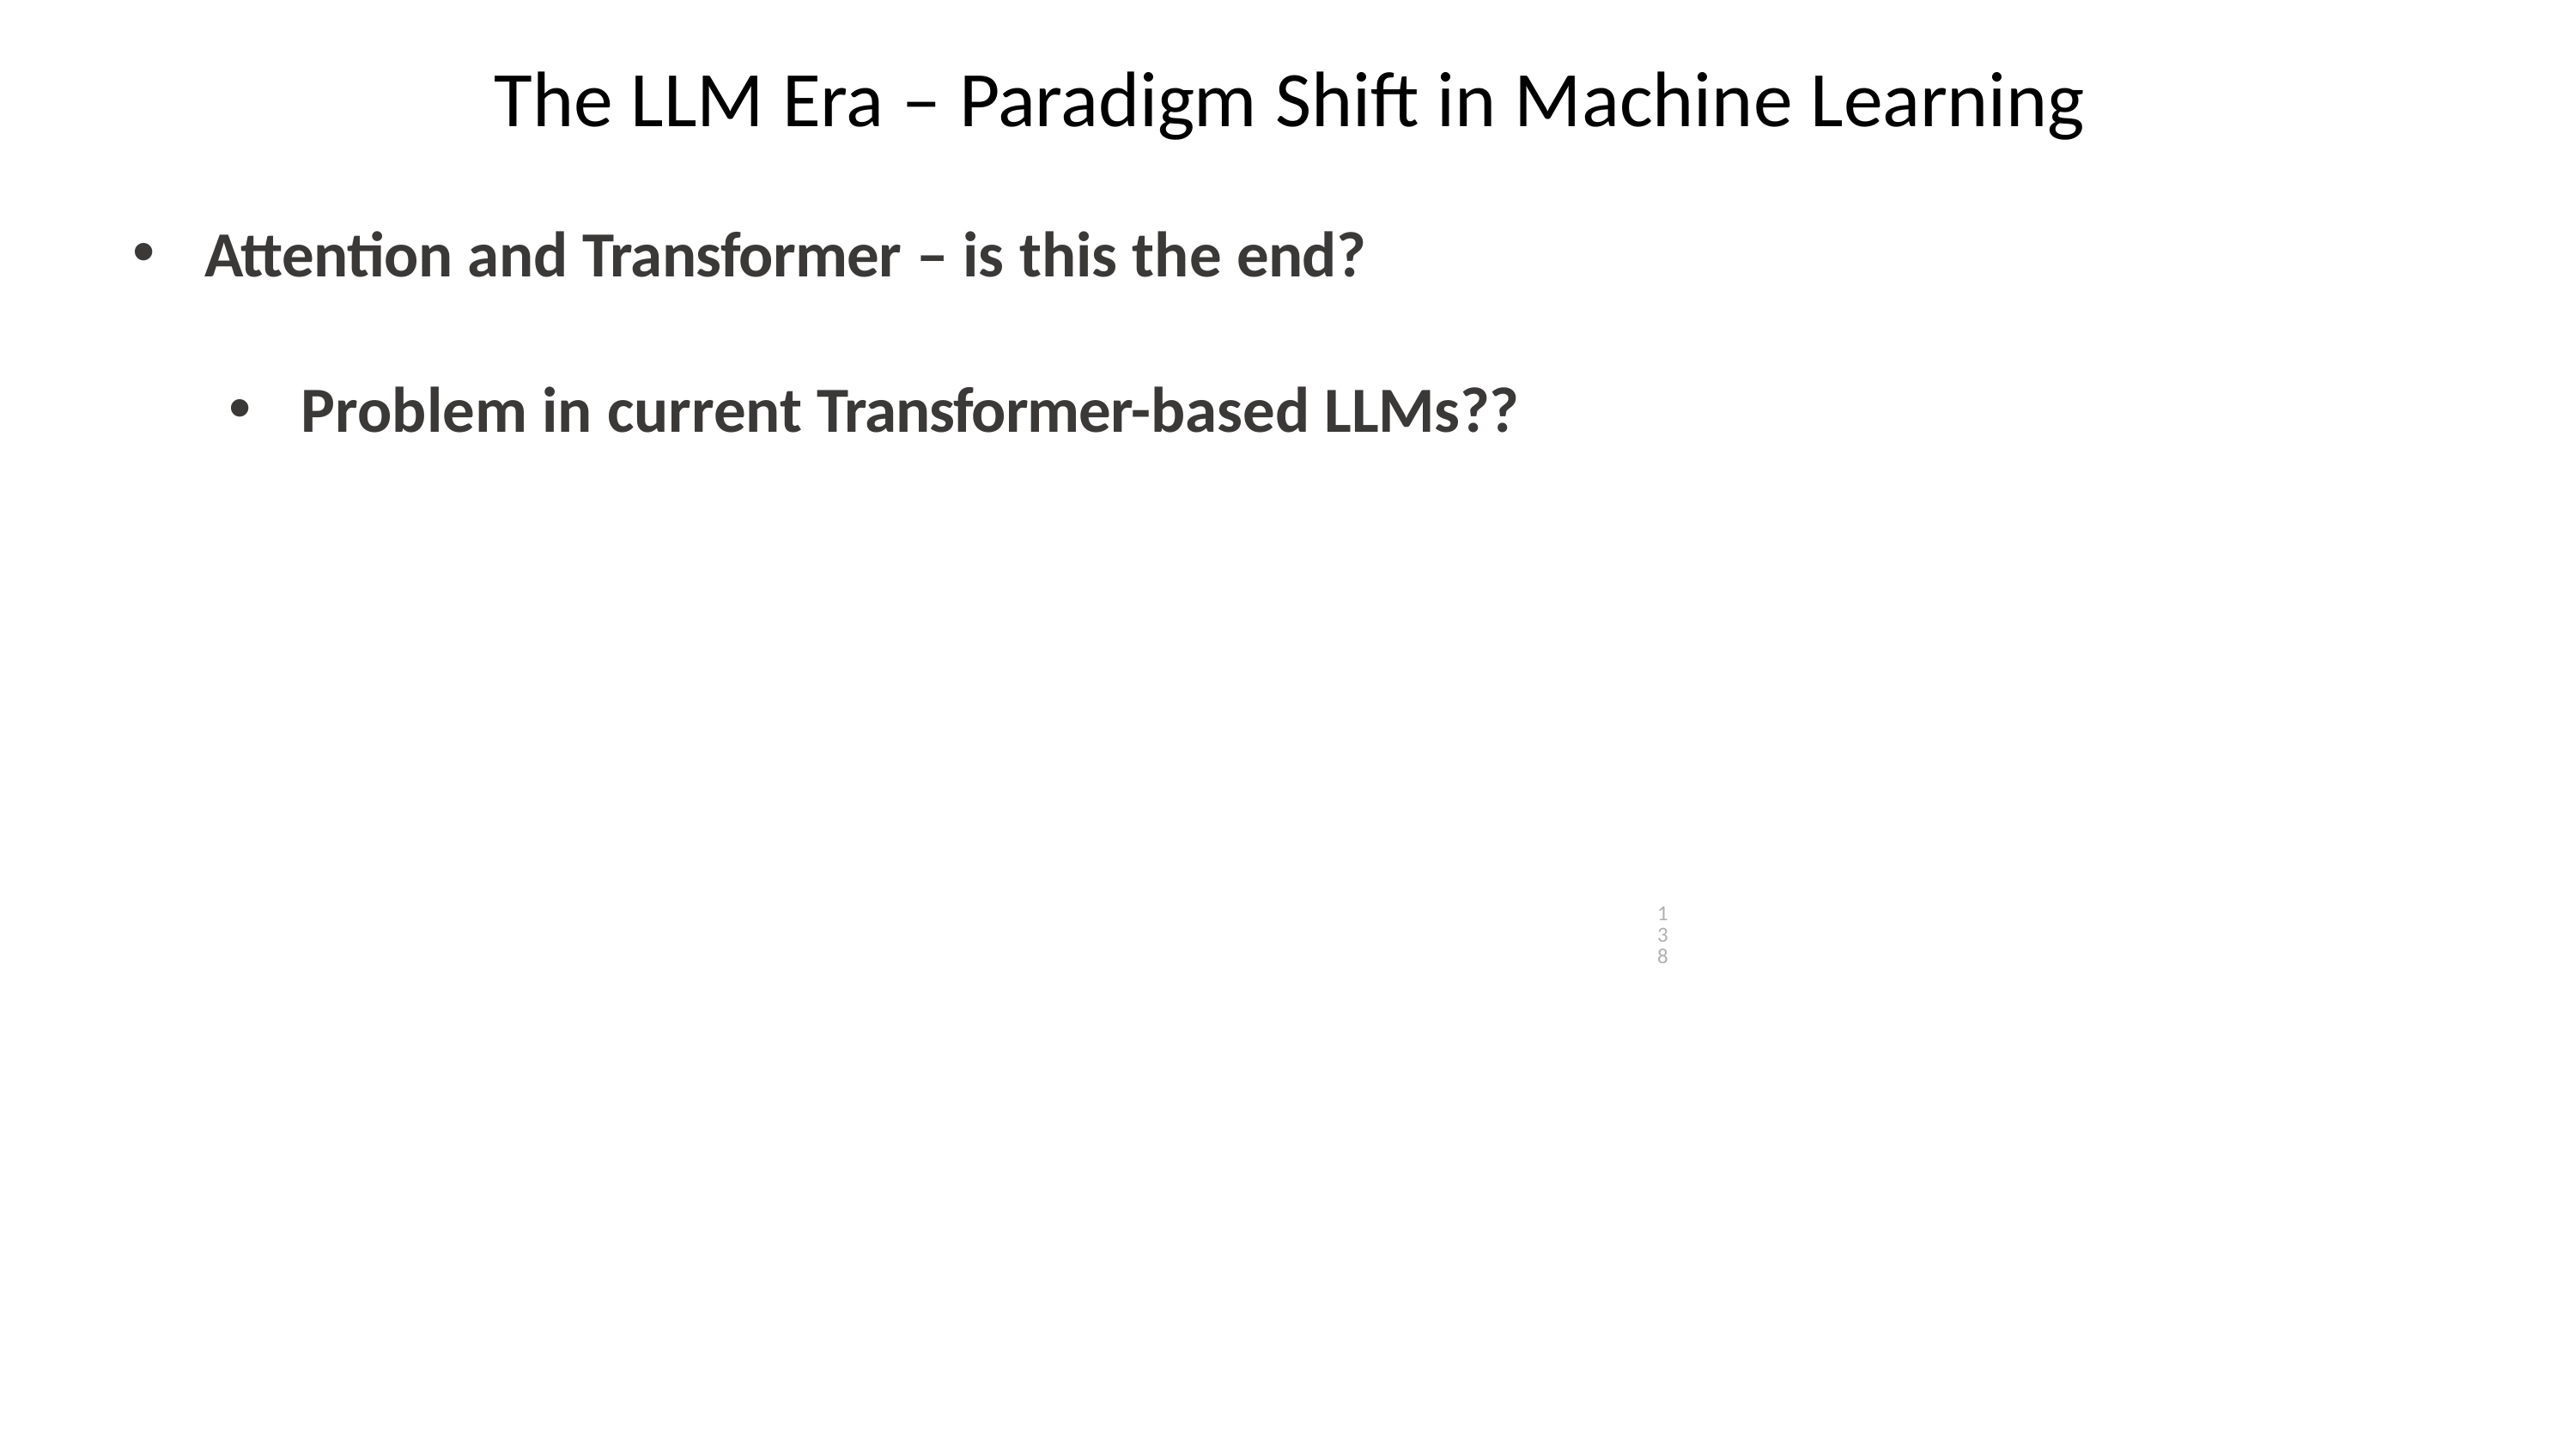

# The LLM Era – Paradigm Shift in Machine Learning
Attention and Transformer – is this the end?
Problem in current Transformer-based LLMs??
138